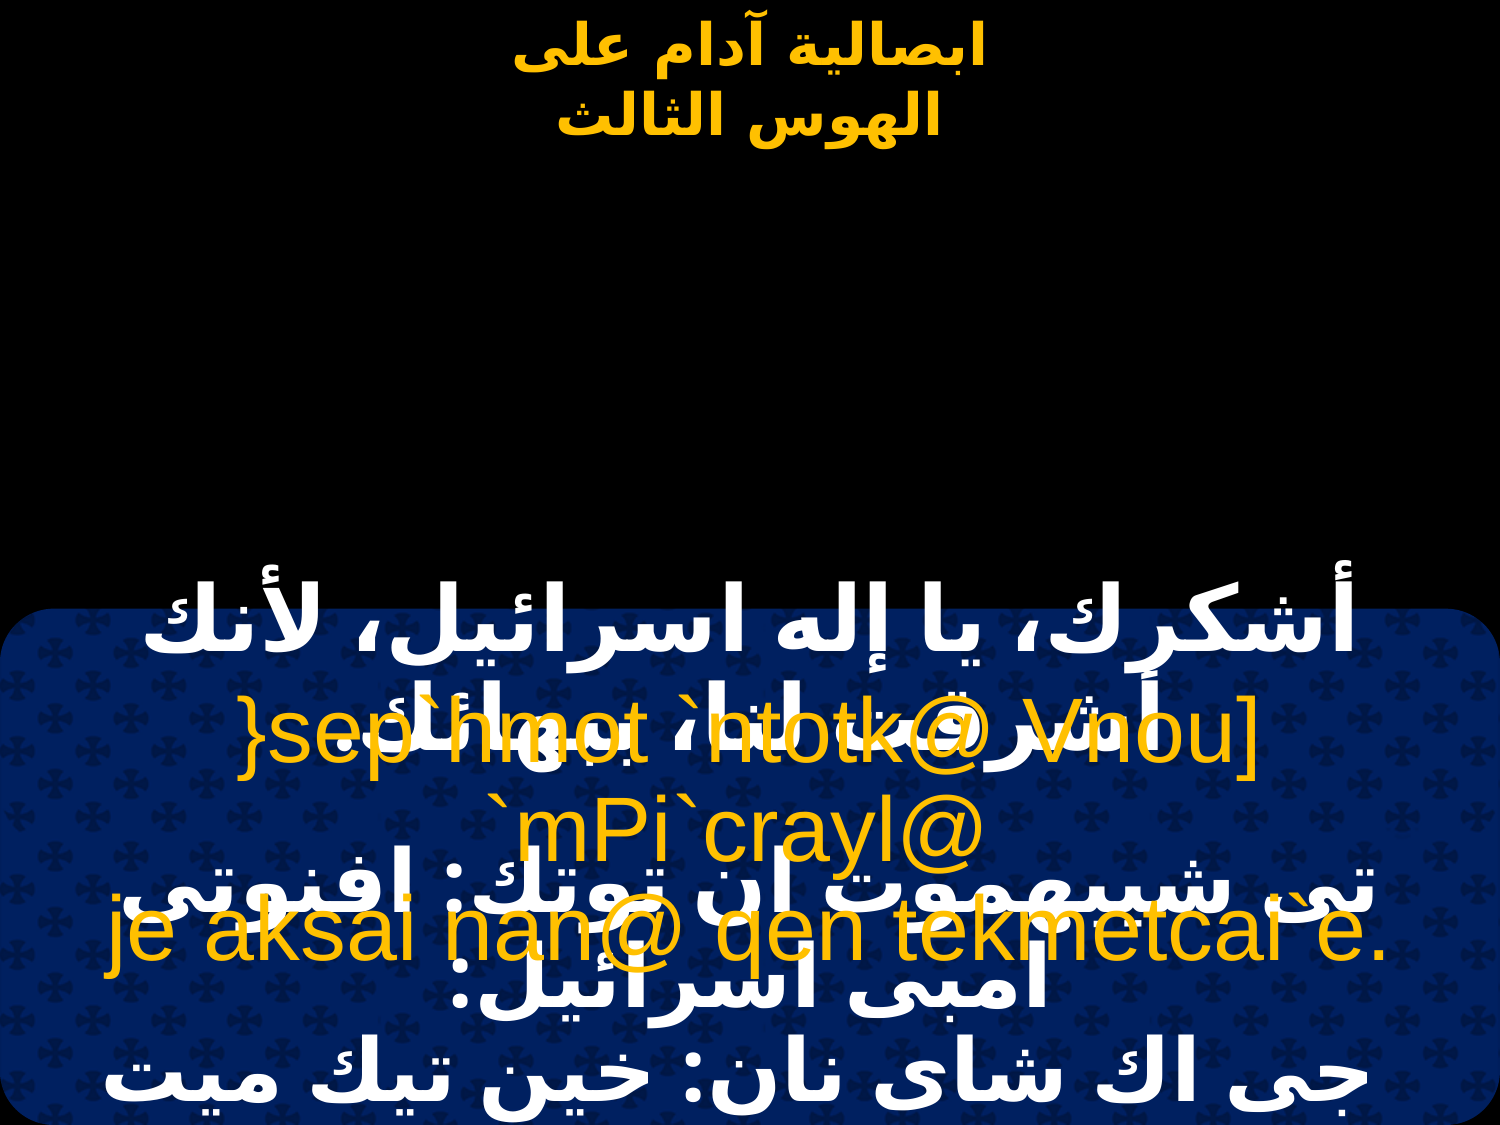

#
أشكرك، يا إله اسرائيل، لأنك أشرقت لنا، ببهائك.
}sep`hmot `ntotk@ Vnou] `mPi`crayl@
je aksai nan@ qen tekmetcai`e.
تى شيبهموت ان توتك: افنوتى امبى اسرائيل:
 جى اك شاى نان: خين تيك ميت ساى إى.